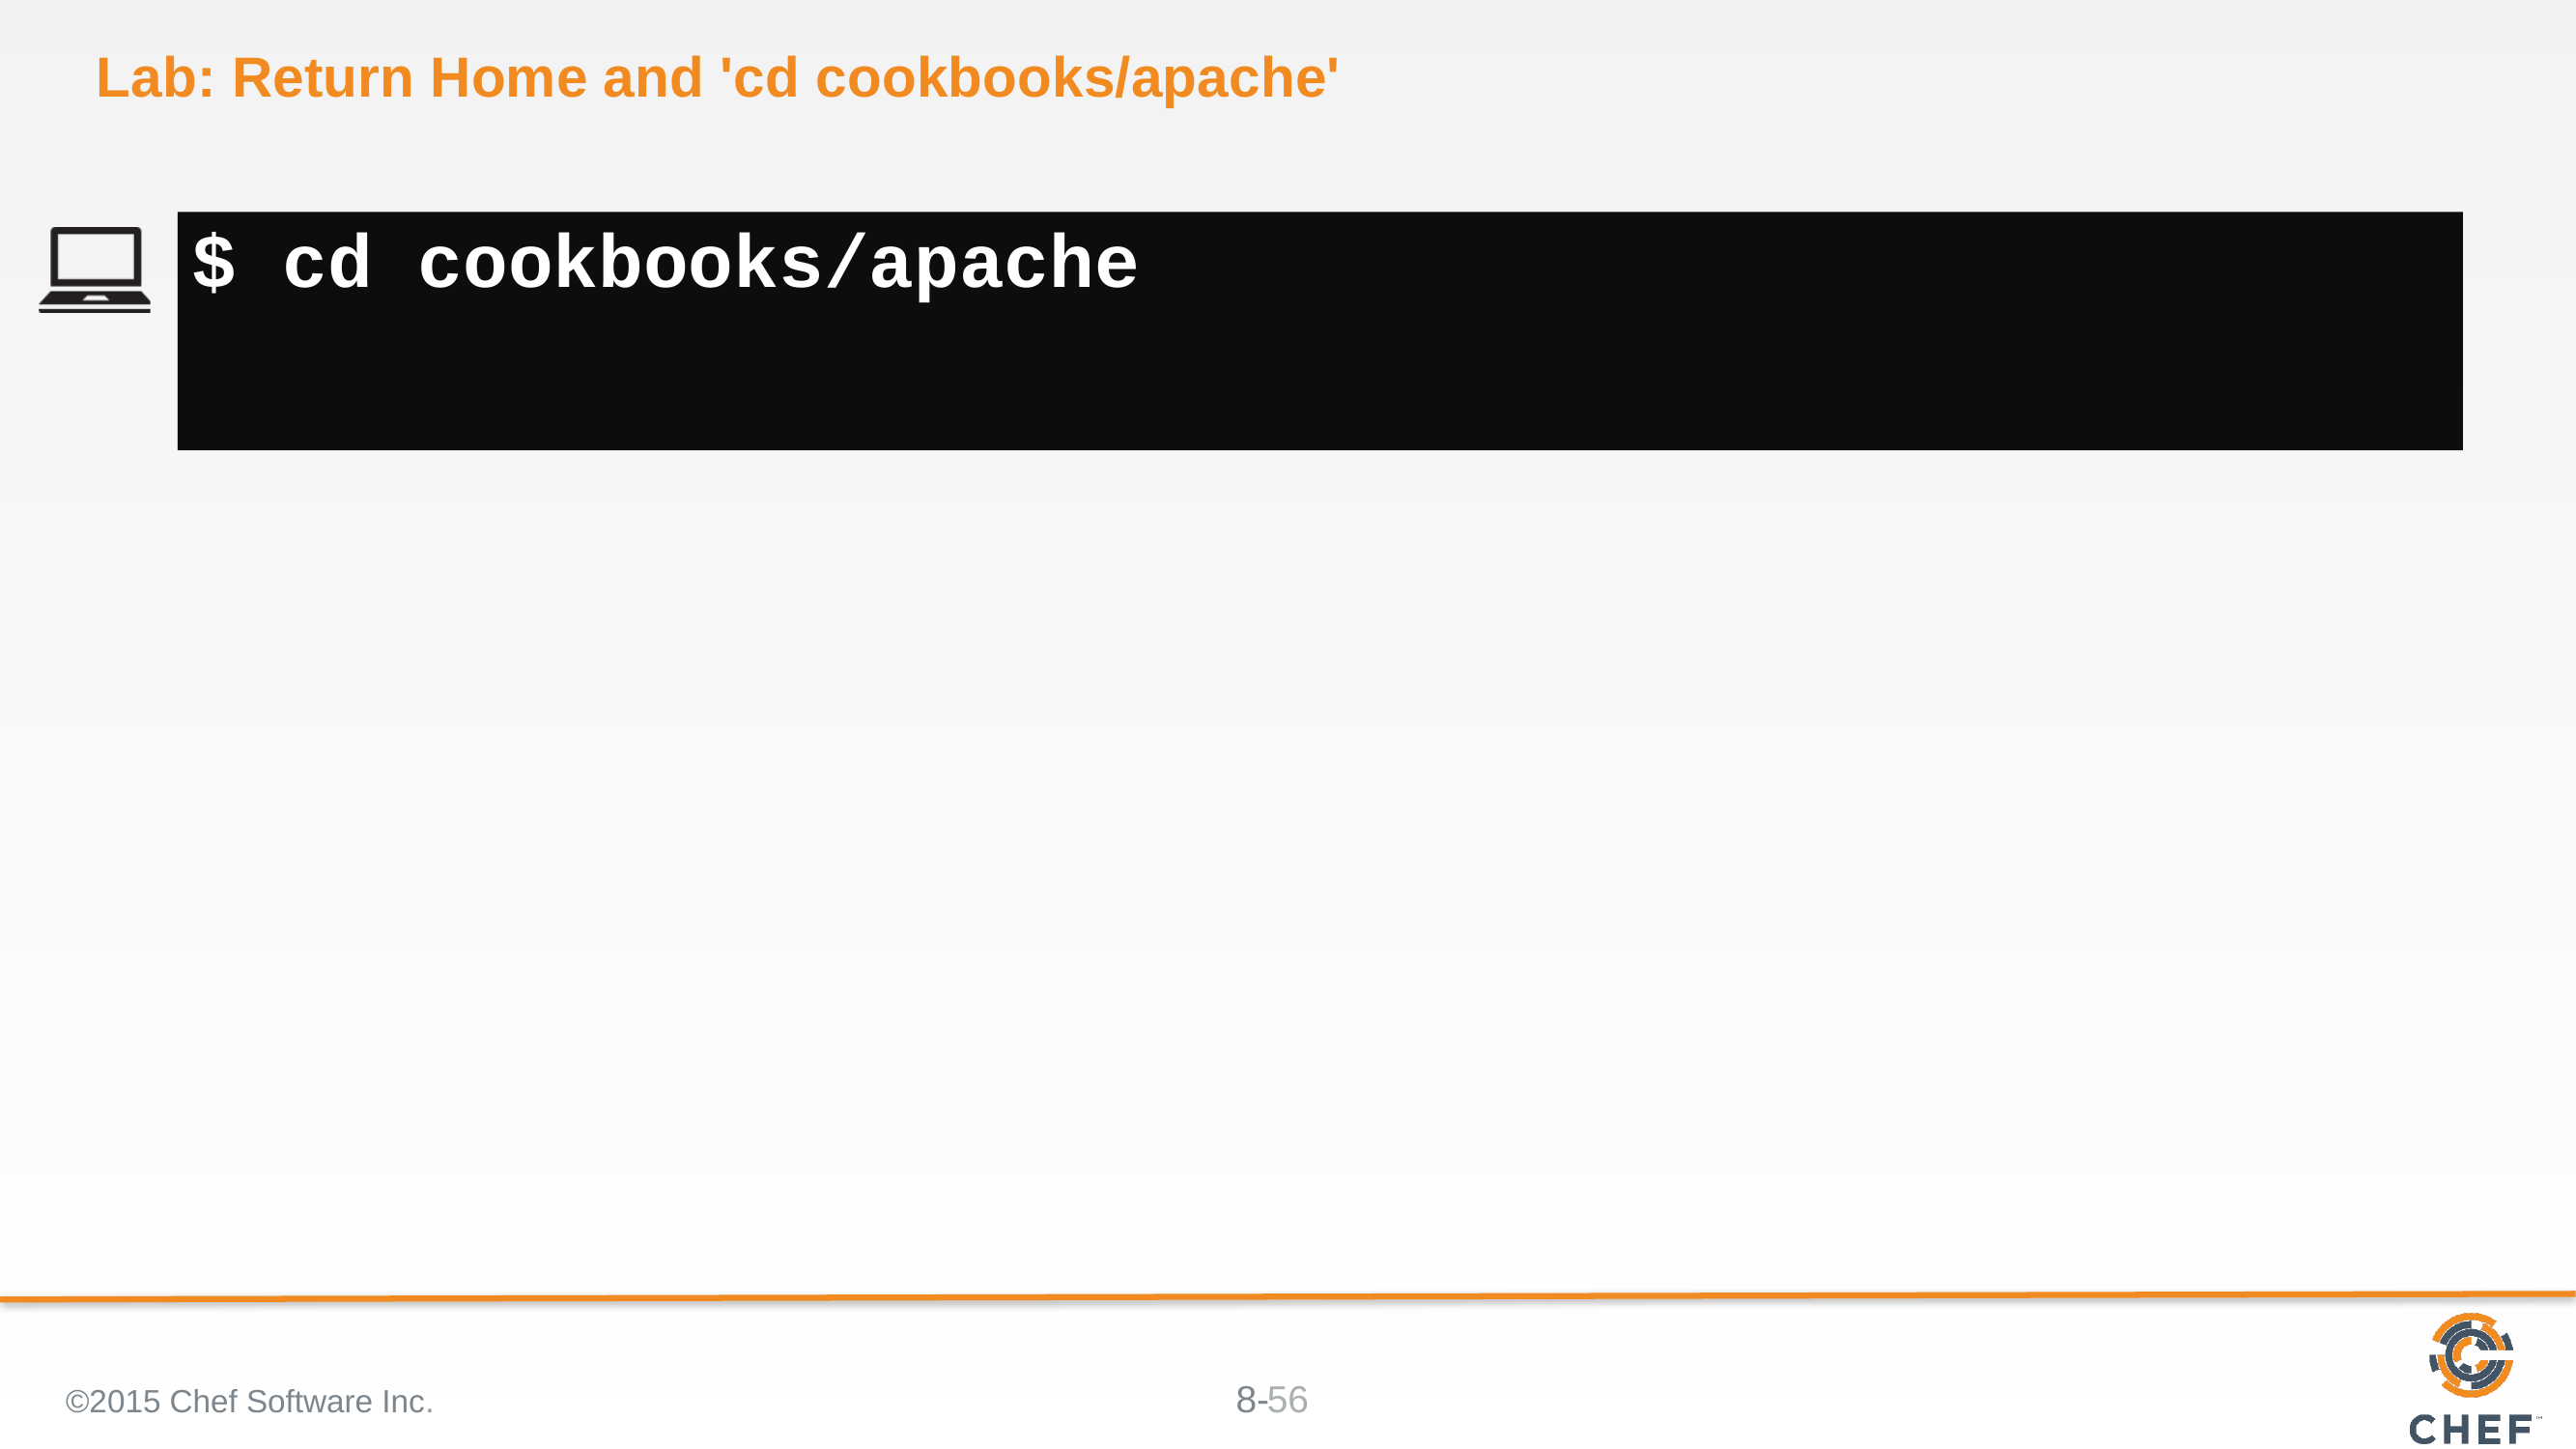

# Lab: Return Home and 'cd cookbooks/apache'
$ cd cookbooks/apache
©2015 Chef Software Inc.
56